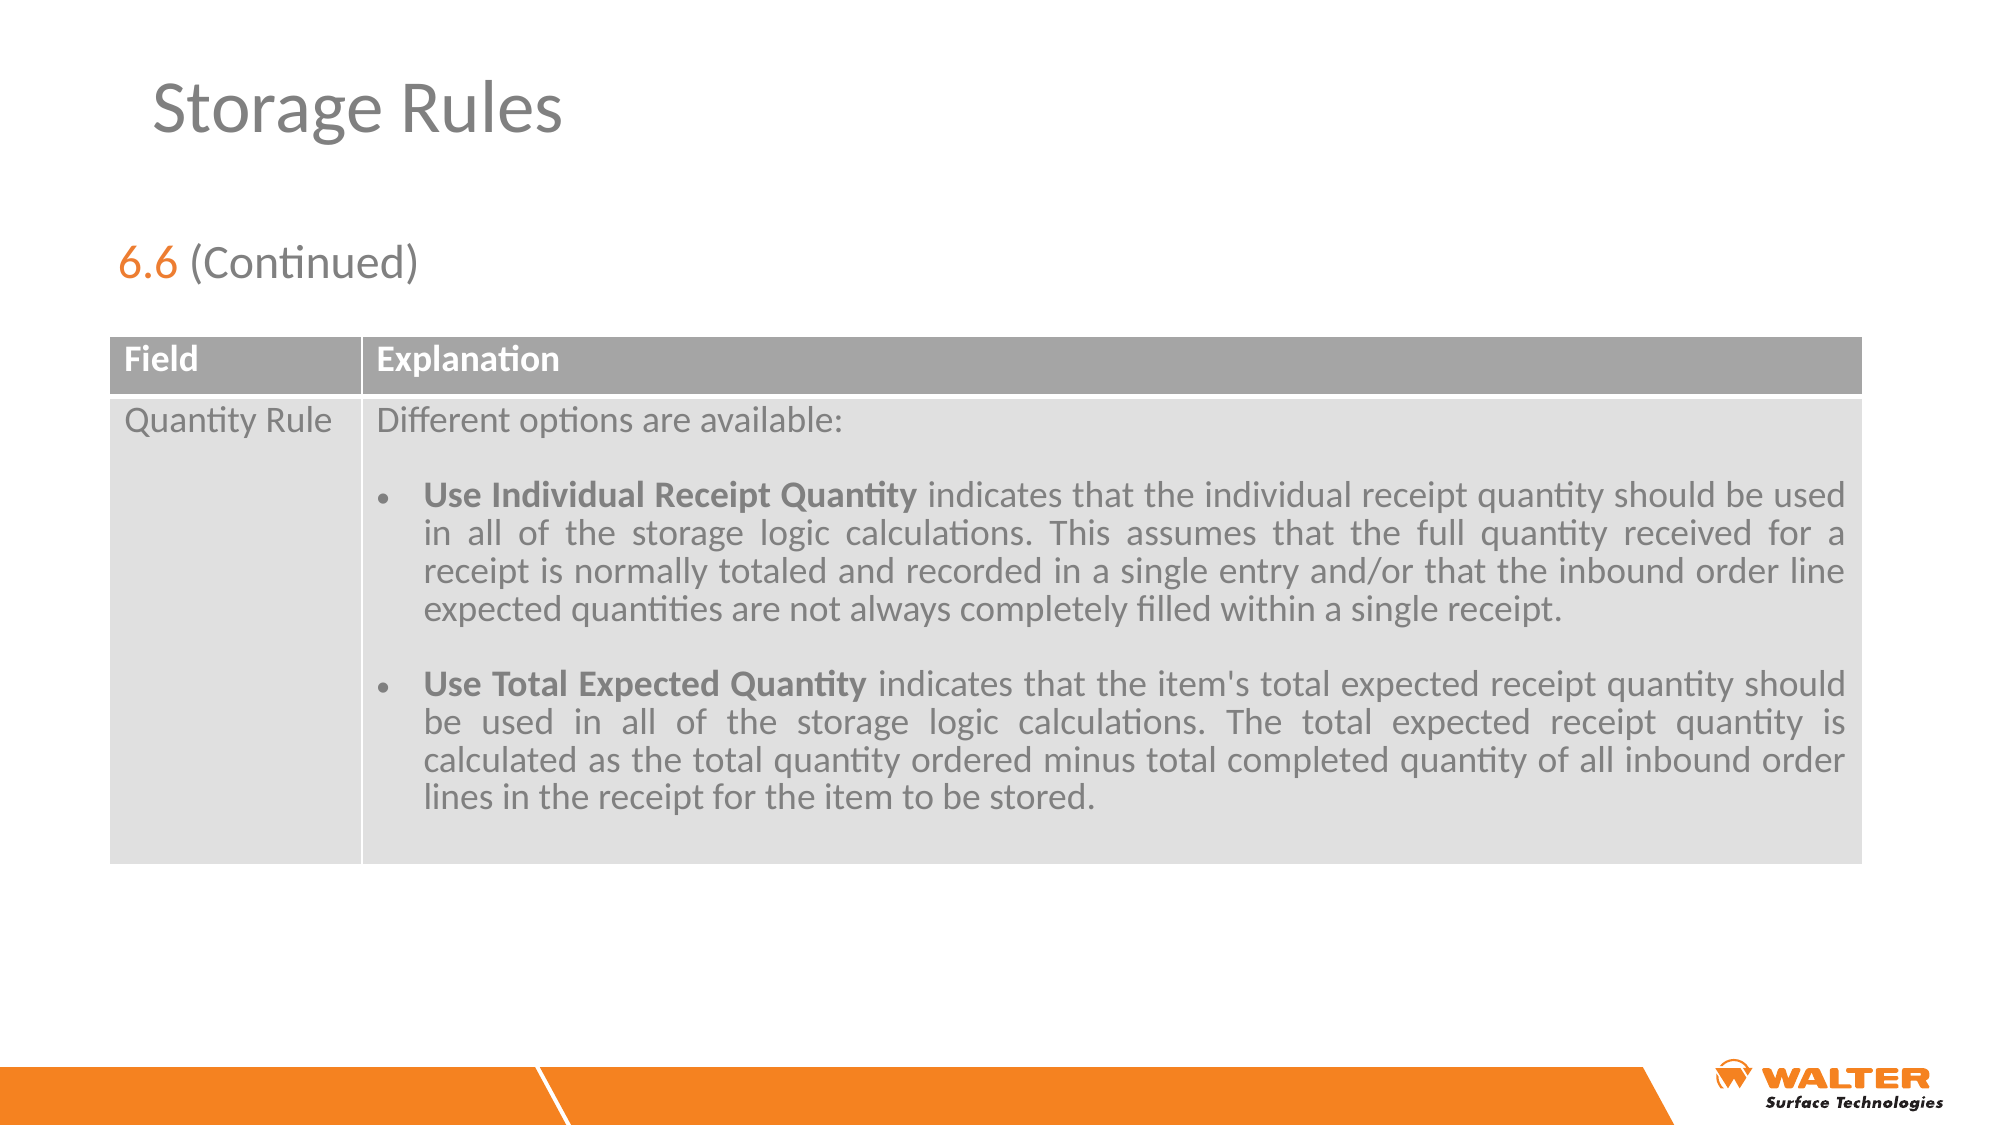

# Storage Rules
6.6 (Continued)

| Field | Explanation |
| --- | --- |
| Quantity Rule | Different options are available: Use Individual Receipt Quantity indicates that the individual receipt quantity should be used in all of the storage logic calculations. This assumes that the full quantity received for a receipt is normally totaled and recorded in a single entry and/or that the inbound order line expected quantities are not always completely filled within a single receipt. Use Total Expected Quantity indicates that the item's total expected receipt quantity should be used in all of the storage logic calculations. The total expected receipt quantity is calculated as the total quantity ordered minus total completed quantity of all inbound order lines in the receipt for the item to be stored. |